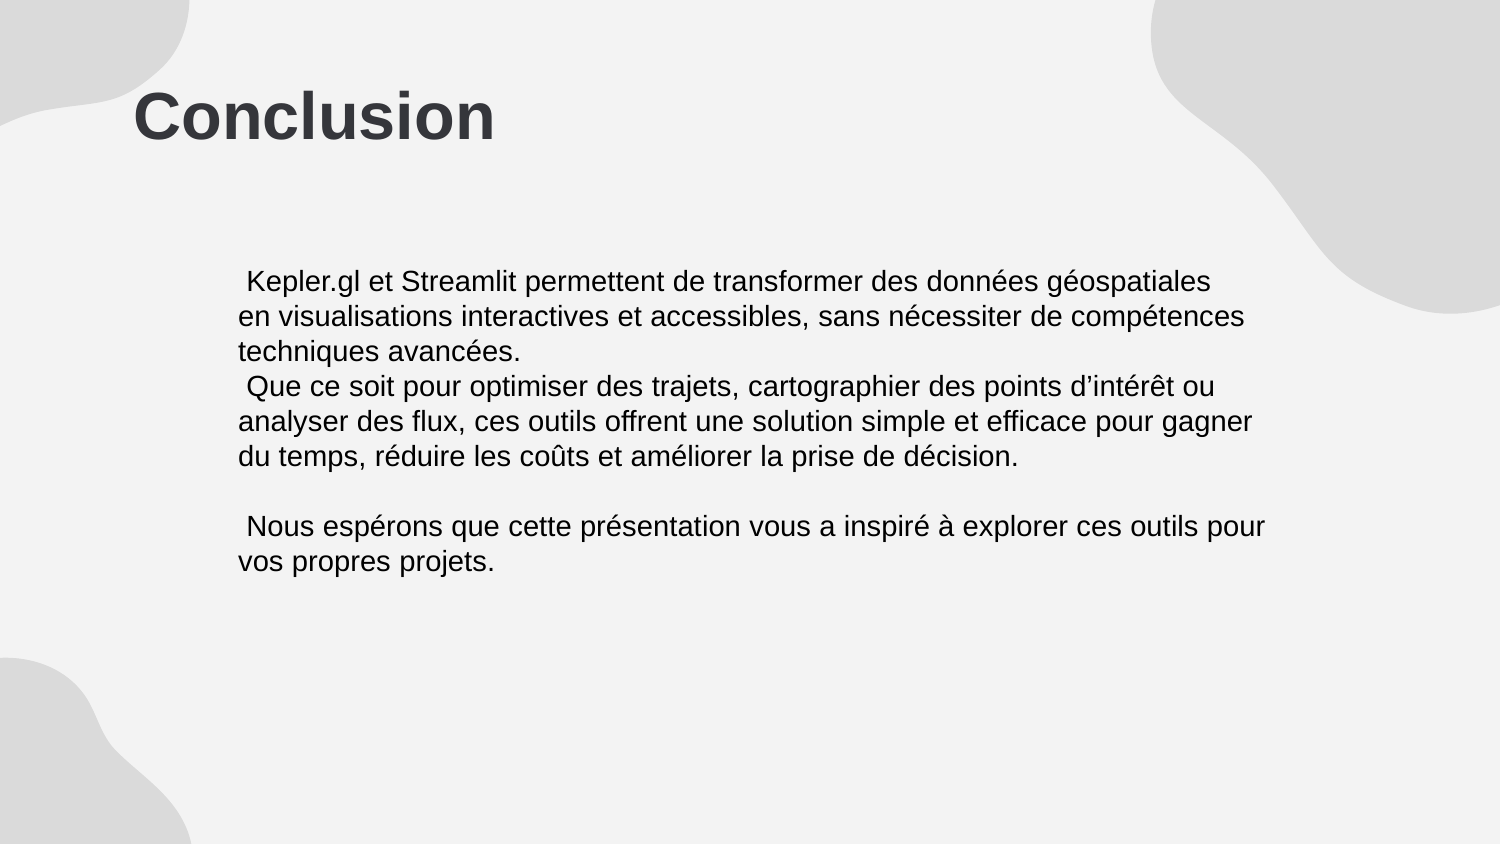

# Conclusion
 Kepler.gl et Streamlit permettent de transformer des données géospatiales en visualisations interactives et accessibles, sans nécessiter de compétences techniques avancées.
 Que ce soit pour optimiser des trajets, cartographier des points d’intérêt ou analyser des flux, ces outils offrent une solution simple et efficace pour gagner du temps, réduire les coûts et améliorer la prise de décision.

 Nous espérons que cette présentation vous a inspiré à explorer ces outils pour vos propres projets.